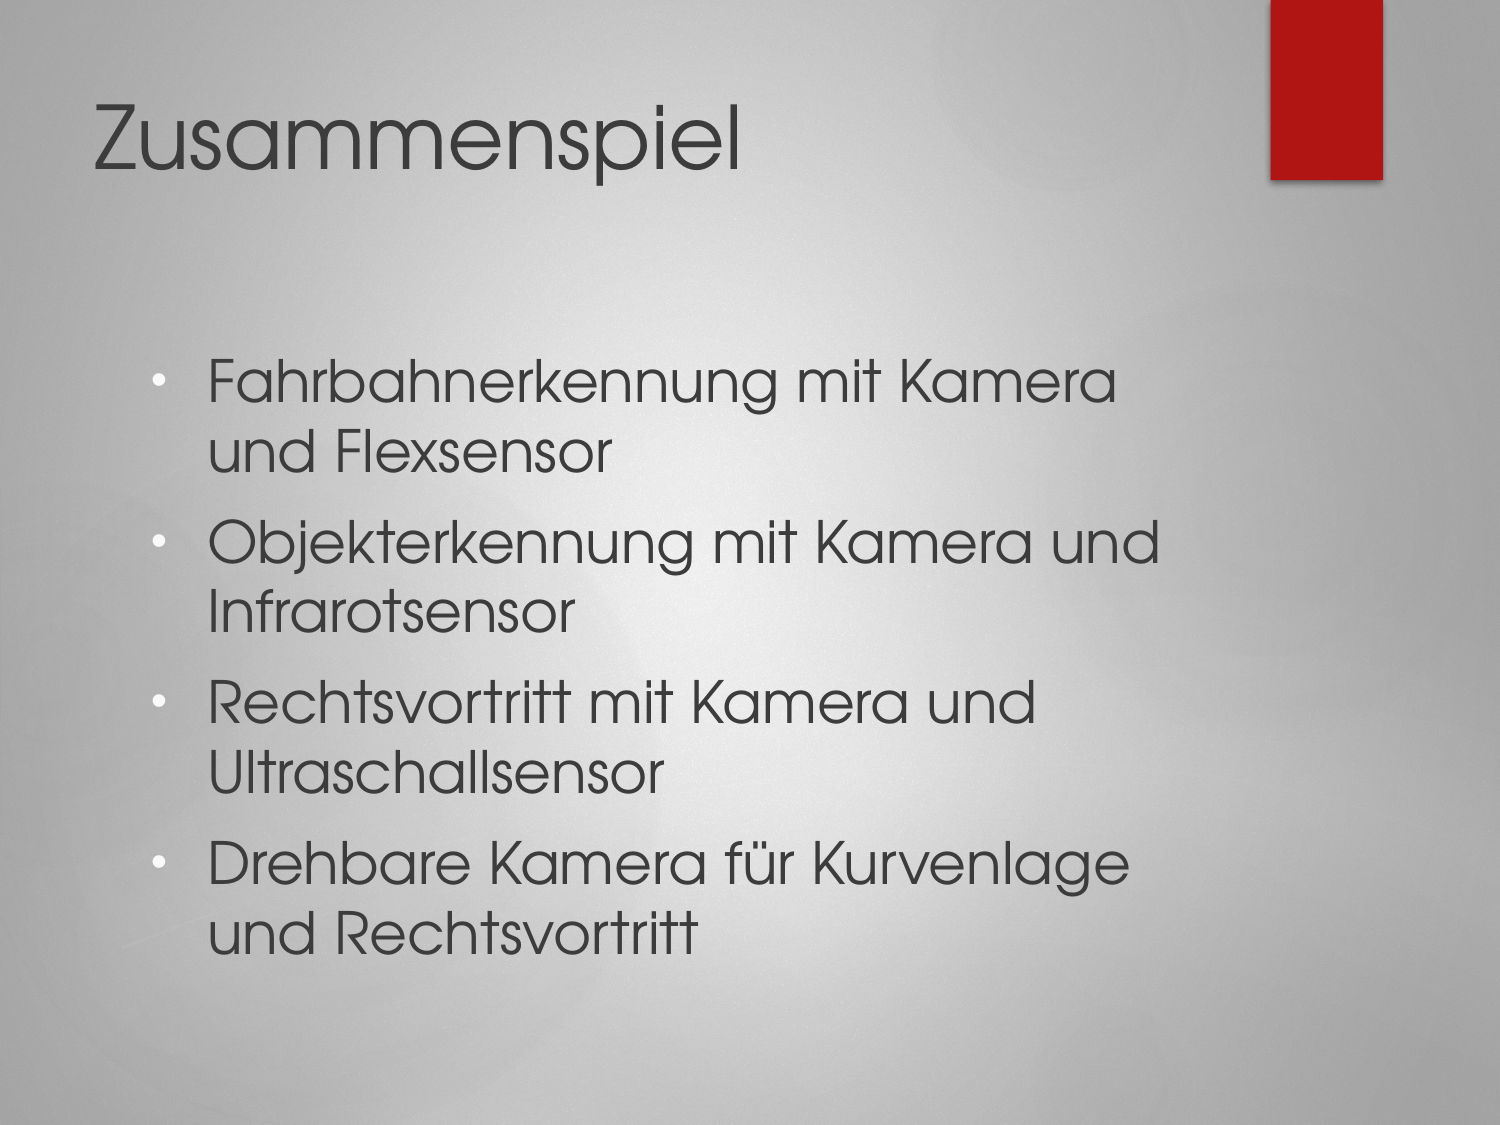

# Zusammenspiel
Fahrbahnerkennung mit Kamera und Flexsensor
Objekterkennung mit Kamera und Infrarotsensor
Rechtsvortritt mit Kamera und Ultraschallsensor
Drehbare Kamera für Kurvenlage und Rechtsvortritt